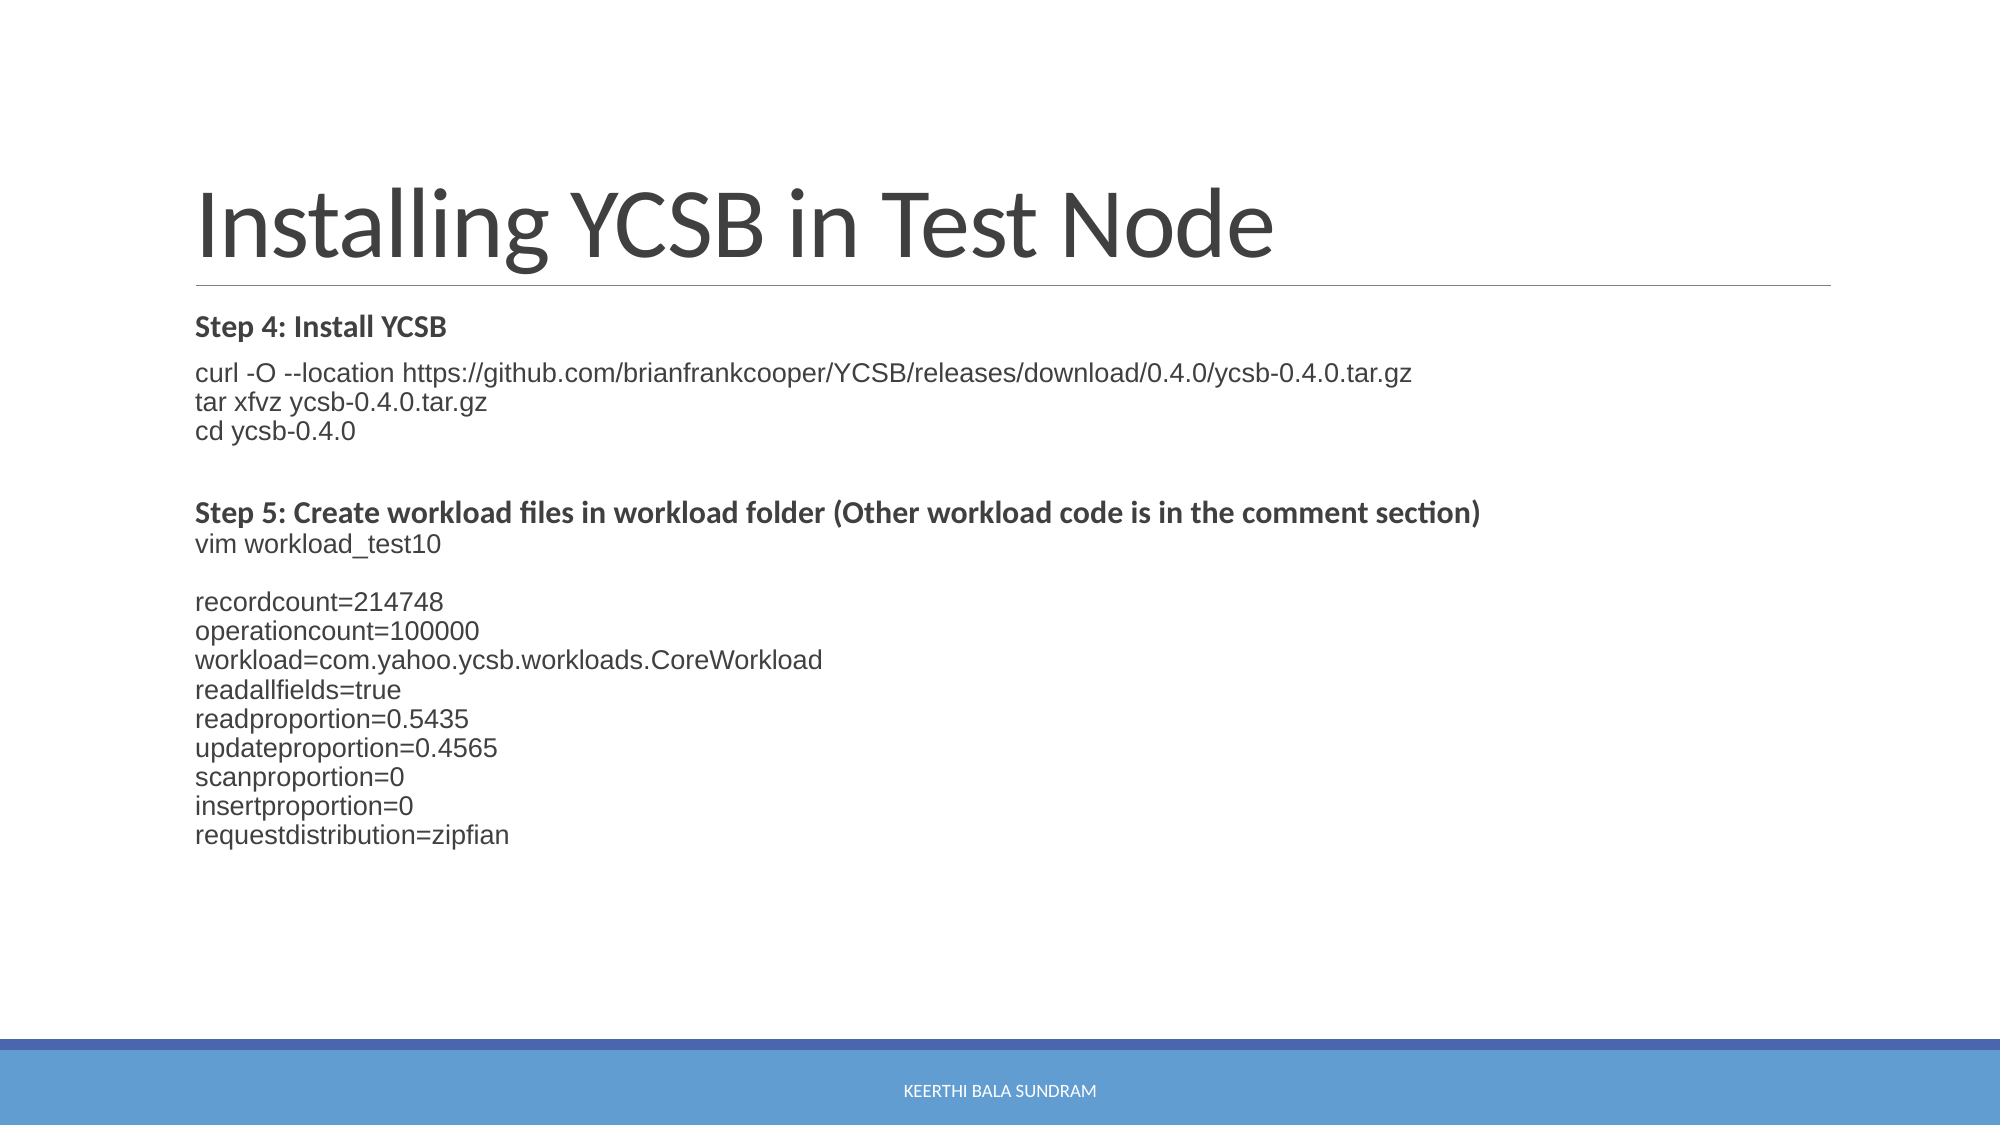

# Installing YCSB in Test Node
Step 4: Install YCSB
curl -O --location https://github.com/brianfrankcooper/YCSB/releases/download/0.4.0/ycsb-0.4.0.tar.gz
tar xfvz ycsb-0.4.0.tar.gz
cd ycsb-0.4.0

Step 5: Create workload files in workload folder (Other workload code is in the comment section)
vim workload_test10
recordcount=214748
operationcount=100000
workload=com.yahoo.ycsb.workloads.CoreWorkload
readallfields=true
readproportion=0.5435
updateproportion=0.4565
scanproportion=0
insertproportion=0
requestdistribution=zipfian

Keerthi Bala Sundram